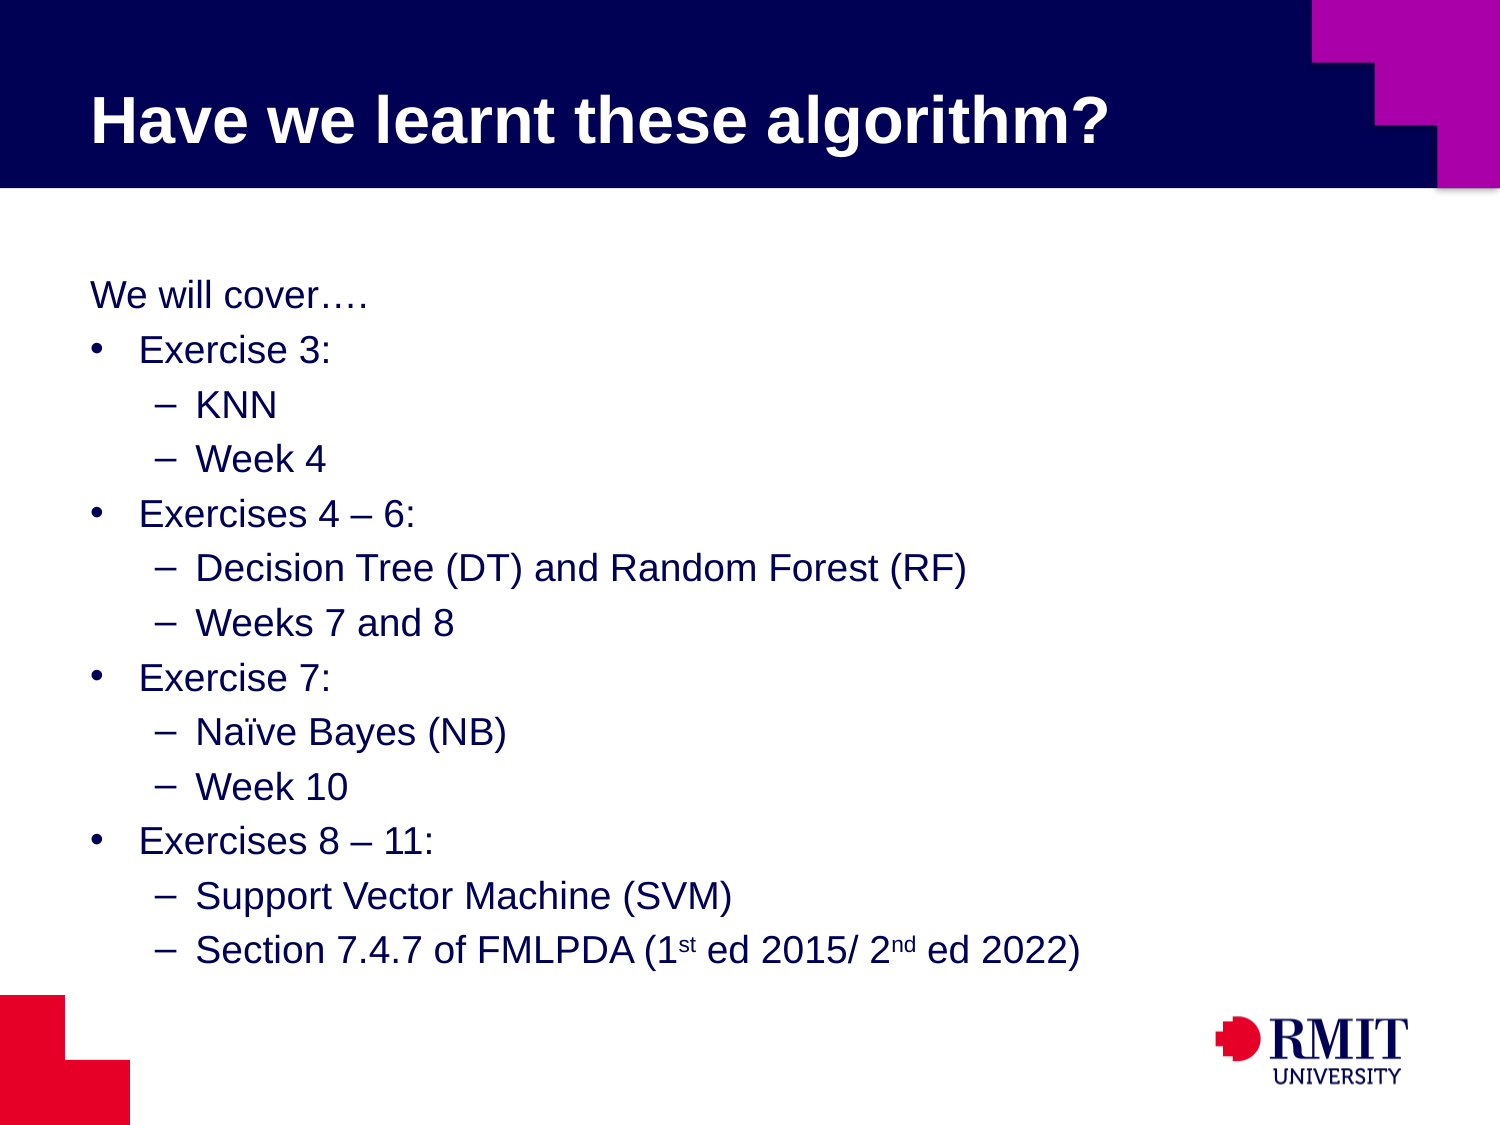

# Have we learnt these algorithm?
We will cover….
Exercise 3:
KNN
Week 4
Exercises 4 – 6:
Decision Tree (DT) and Random Forest (RF)
Weeks 7 and 8
Exercise 7:
Naïve Bayes (NB)
Week 10
Exercises 8 – 11:
Support Vector Machine (SVM)
Section 7.4.7 of FMLPDA (1st ed 2015/ 2nd ed 2022)